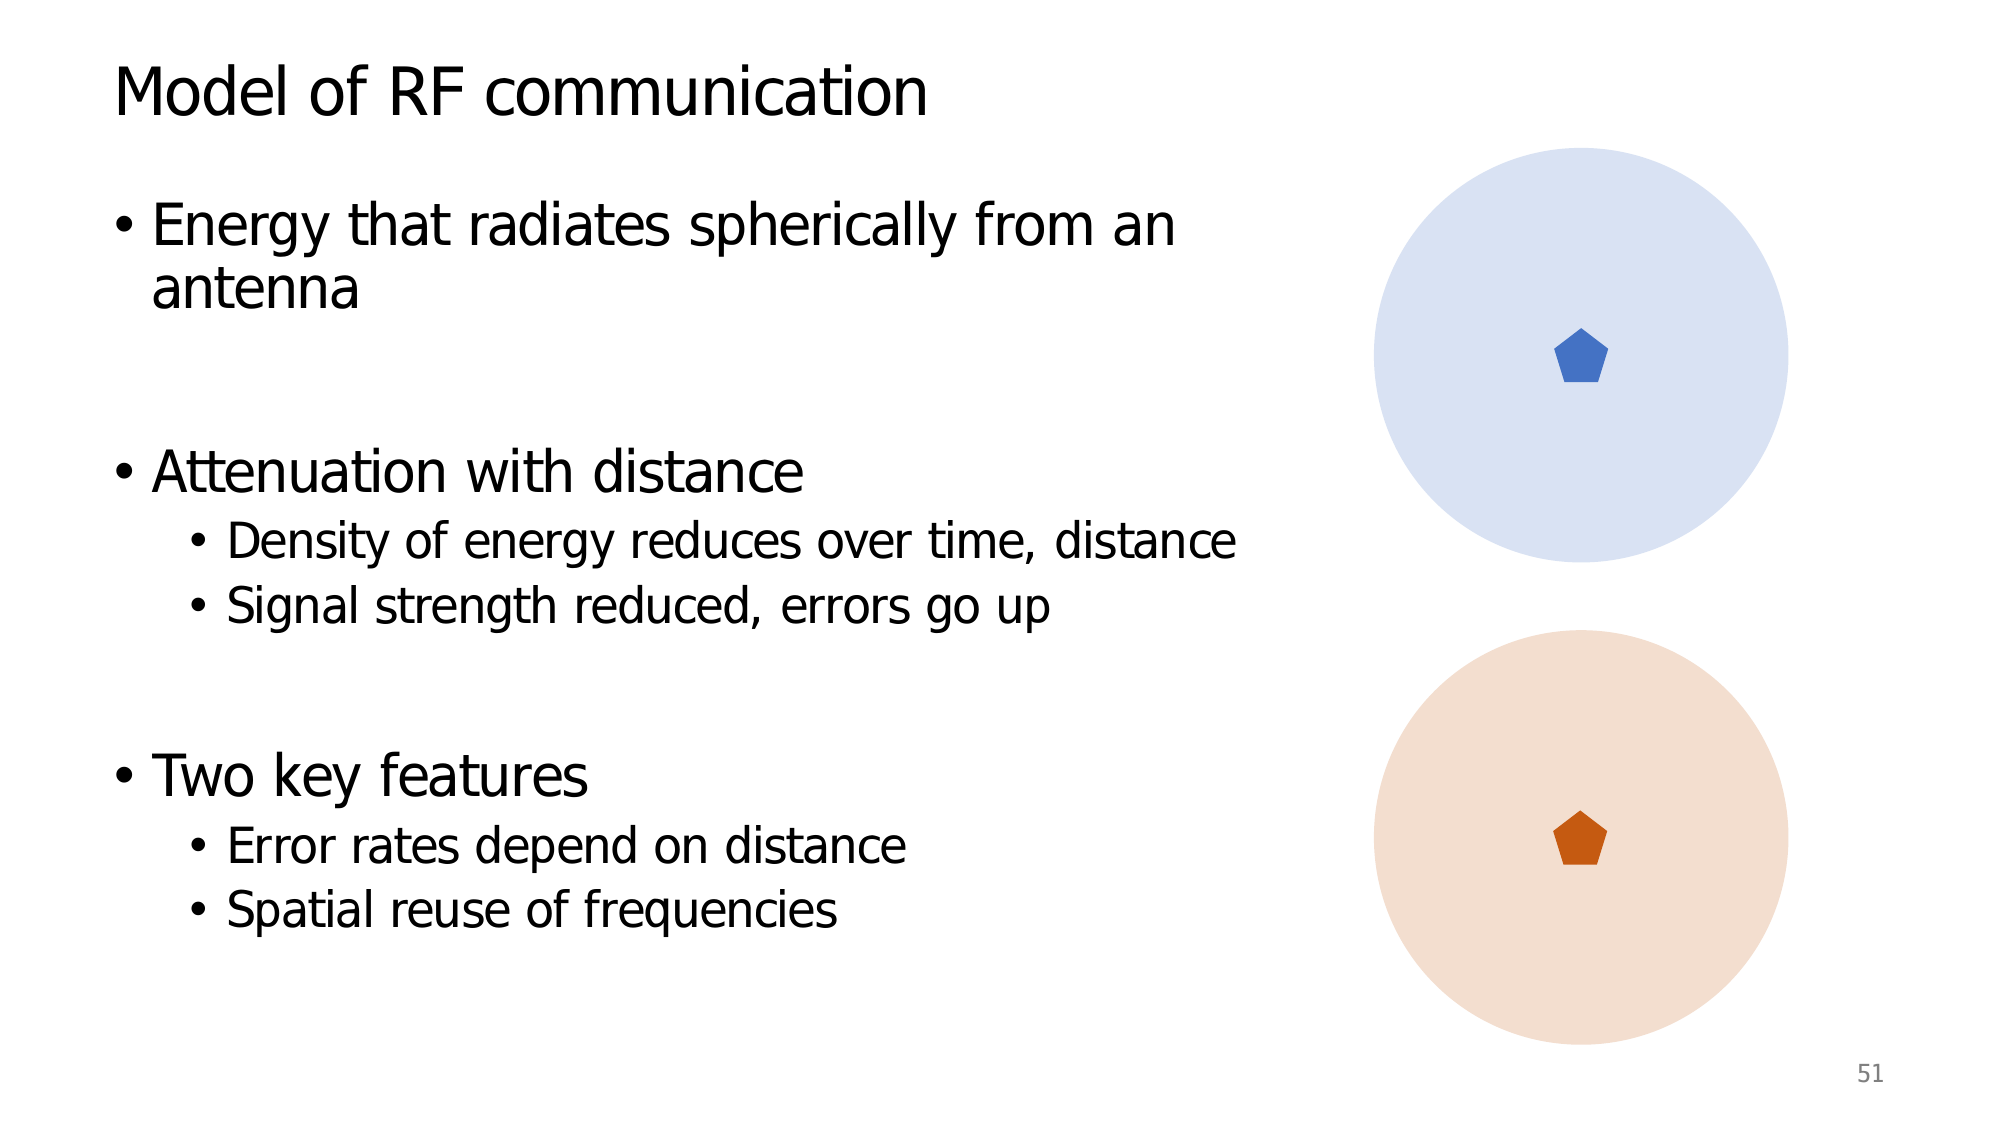

# Model of RF communication

Energy that radiates spherically from an antenna

Attenuation with distance
Density of energy reduces over time, distance
Signal strength reduced, errors go up

Two key features
Error rates depend on distance
Spatial reuse of frequencies

51